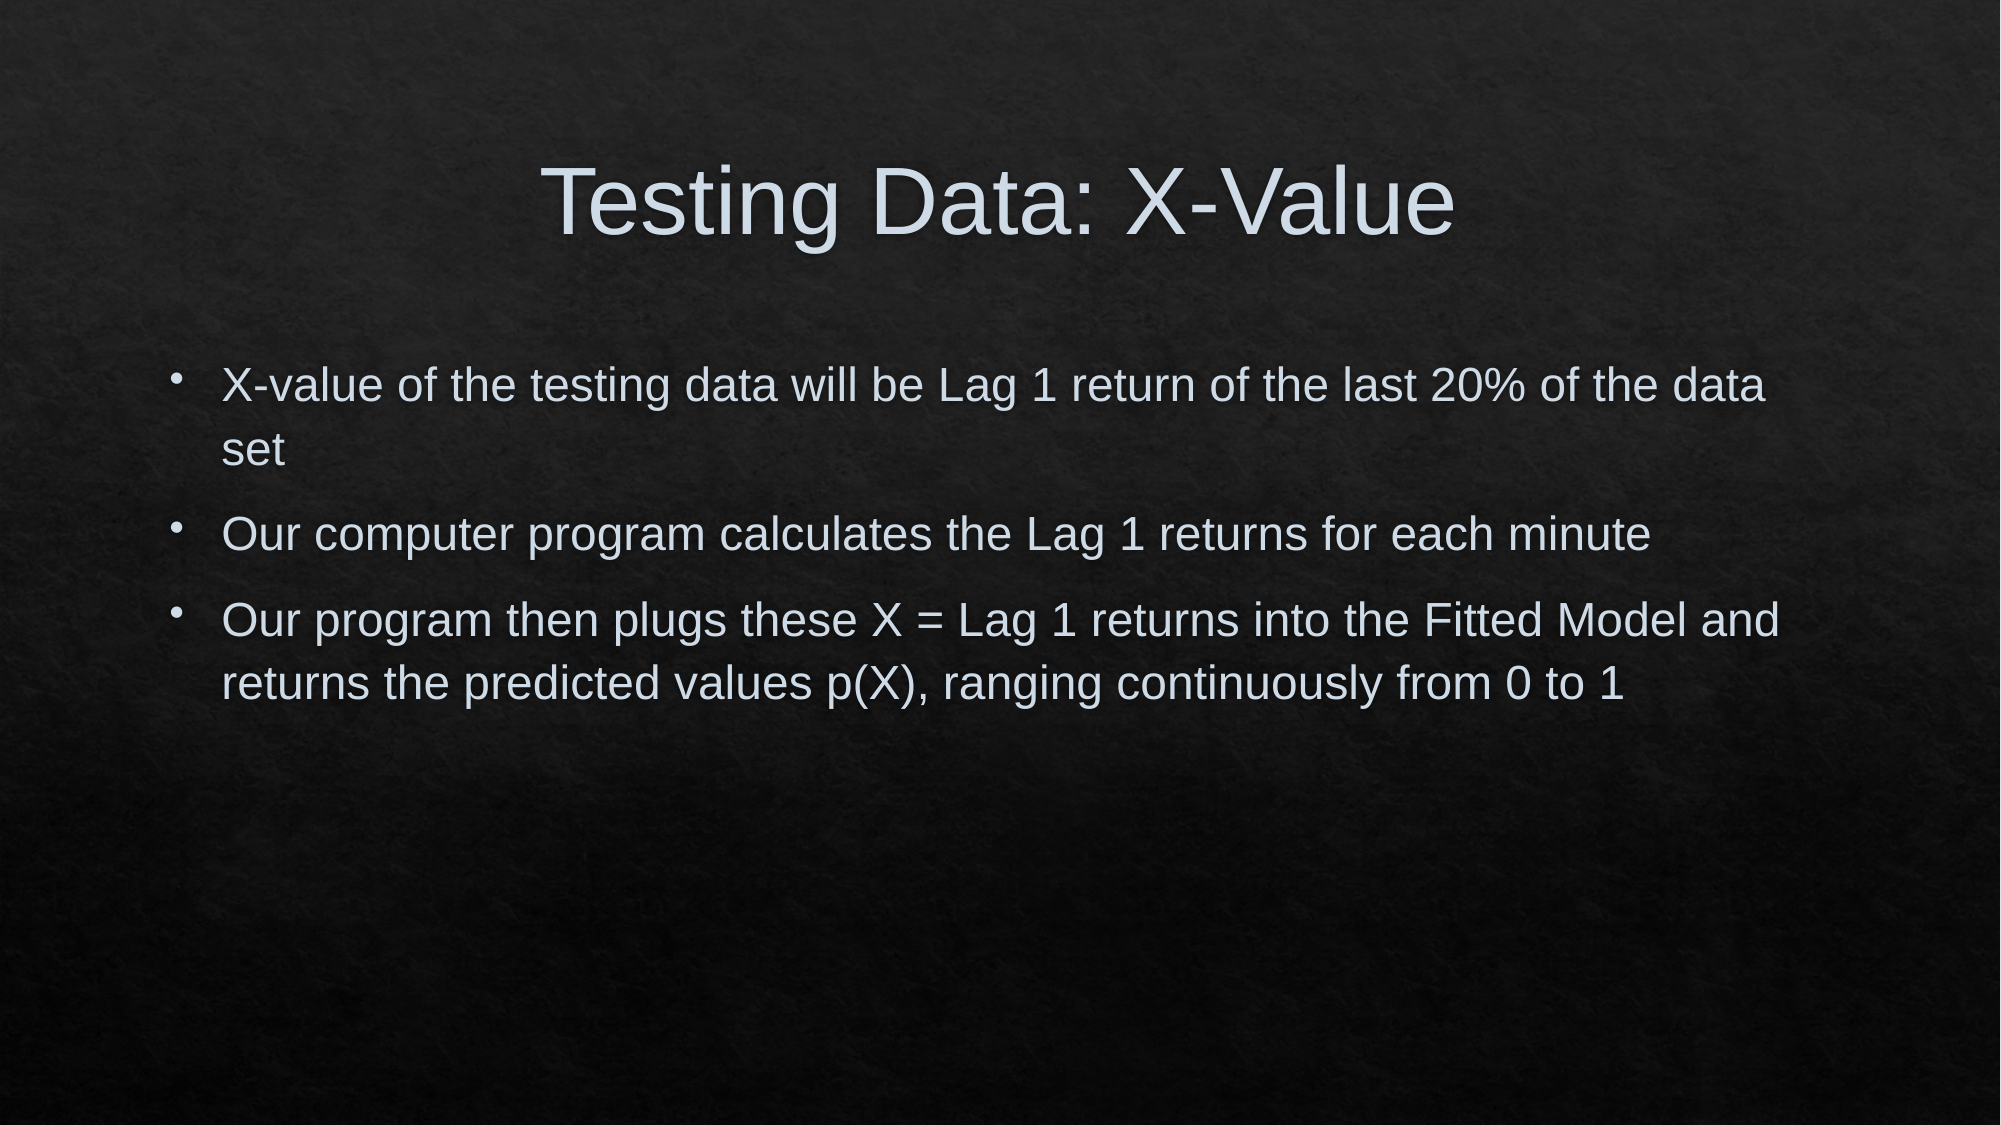

# Testing Data: X-Value
X-value of the testing data will be Lag 1 return of the last 20% of the data set
Our computer program calculates the Lag 1 returns for each minute
Our program then plugs these X = Lag 1 returns into the Fitted Model and returns the predicted values p(X), ranging continuously from 0 to 1